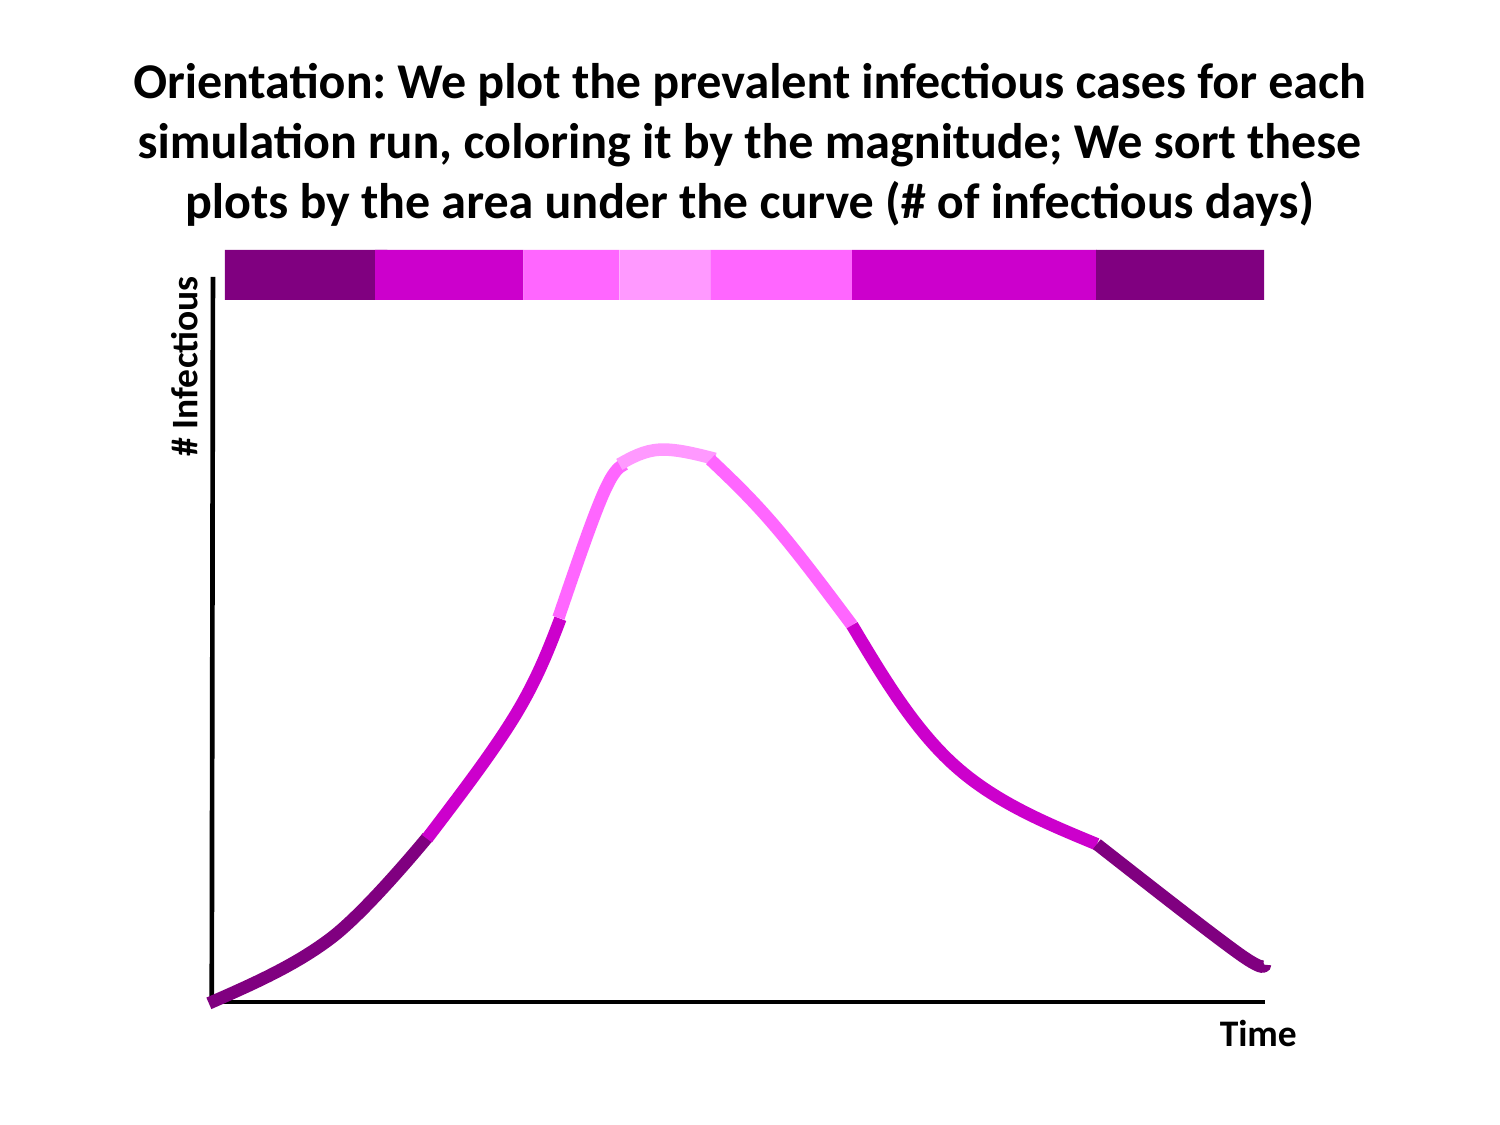

# Orientation: We plot the prevalent infectious cases for each simulation run, coloring it by the magnitude; We sort these plots by the area under the curve (# of infectious days)

# Infectious

Time